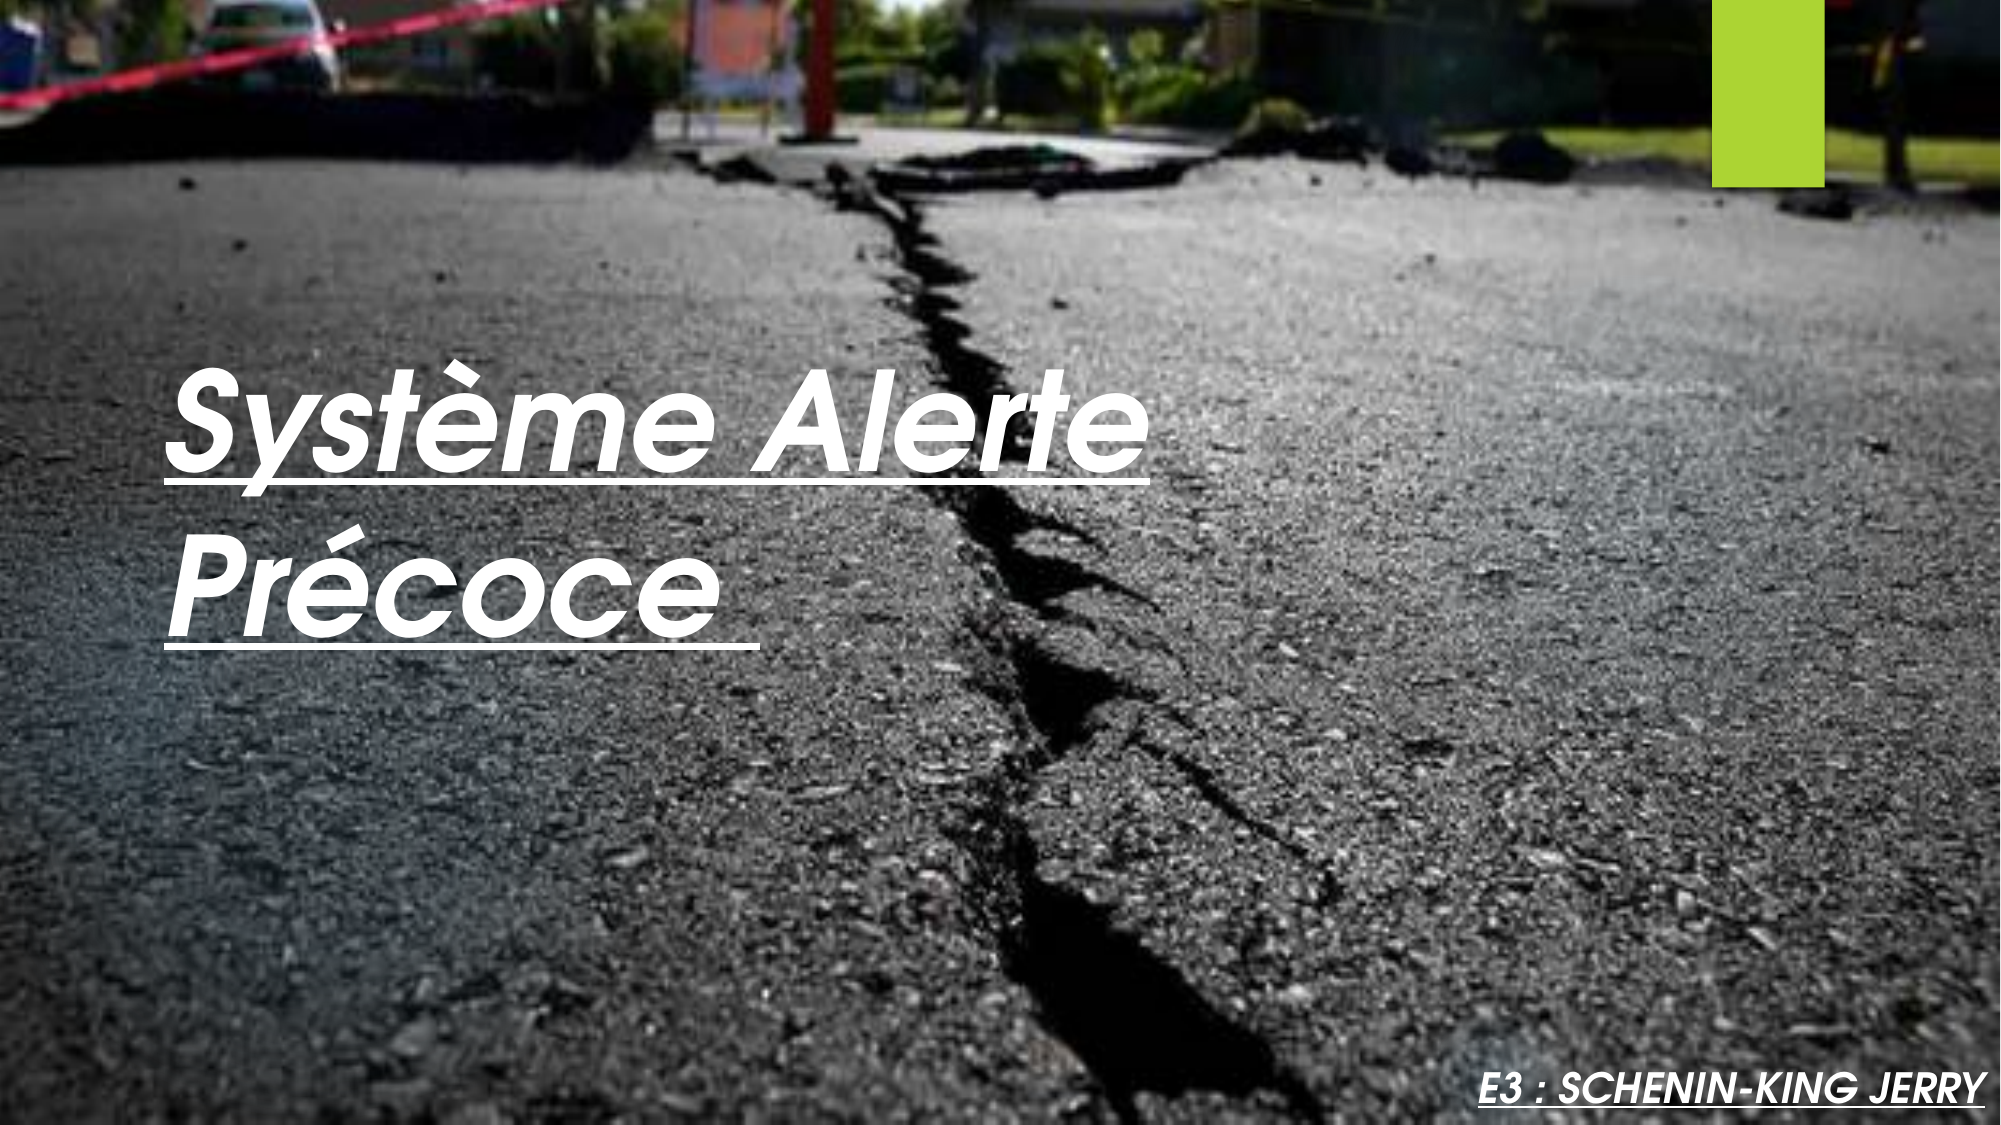

# Système Alerte Précoce
E3 : SCHENIN-KING JErry